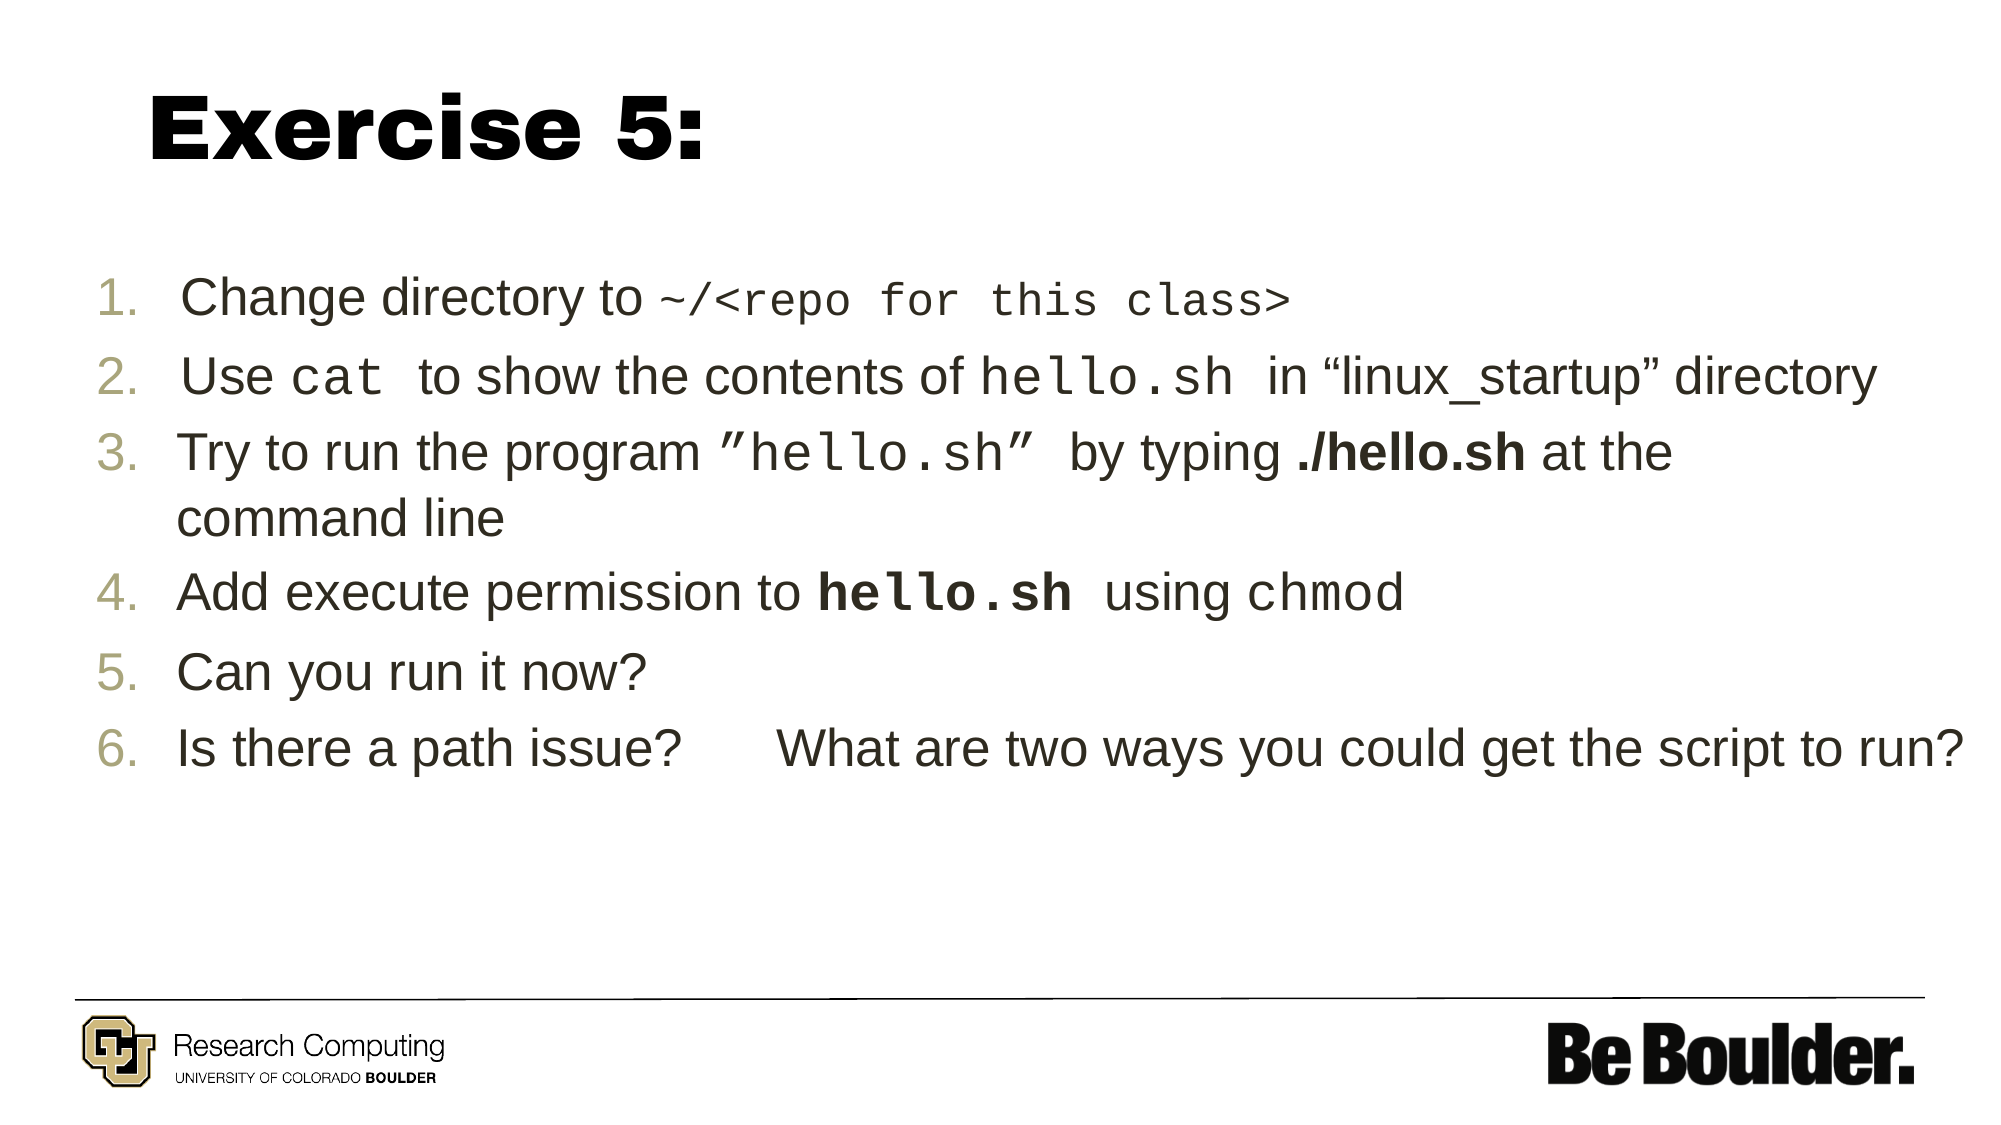

# Exercise 5:
Change directory to ~/<repo for this class>
Use cat to show the contents of hello.sh in “linux_startup” directory
Try to run the program ”hello.sh” by typing ./hello.sh at the command line
Add execute permission to hello.sh using chmod
Can you run it now?
Is there a path issue?	What are two ways you could get the script to run?

Research Computing @ CU Boulder